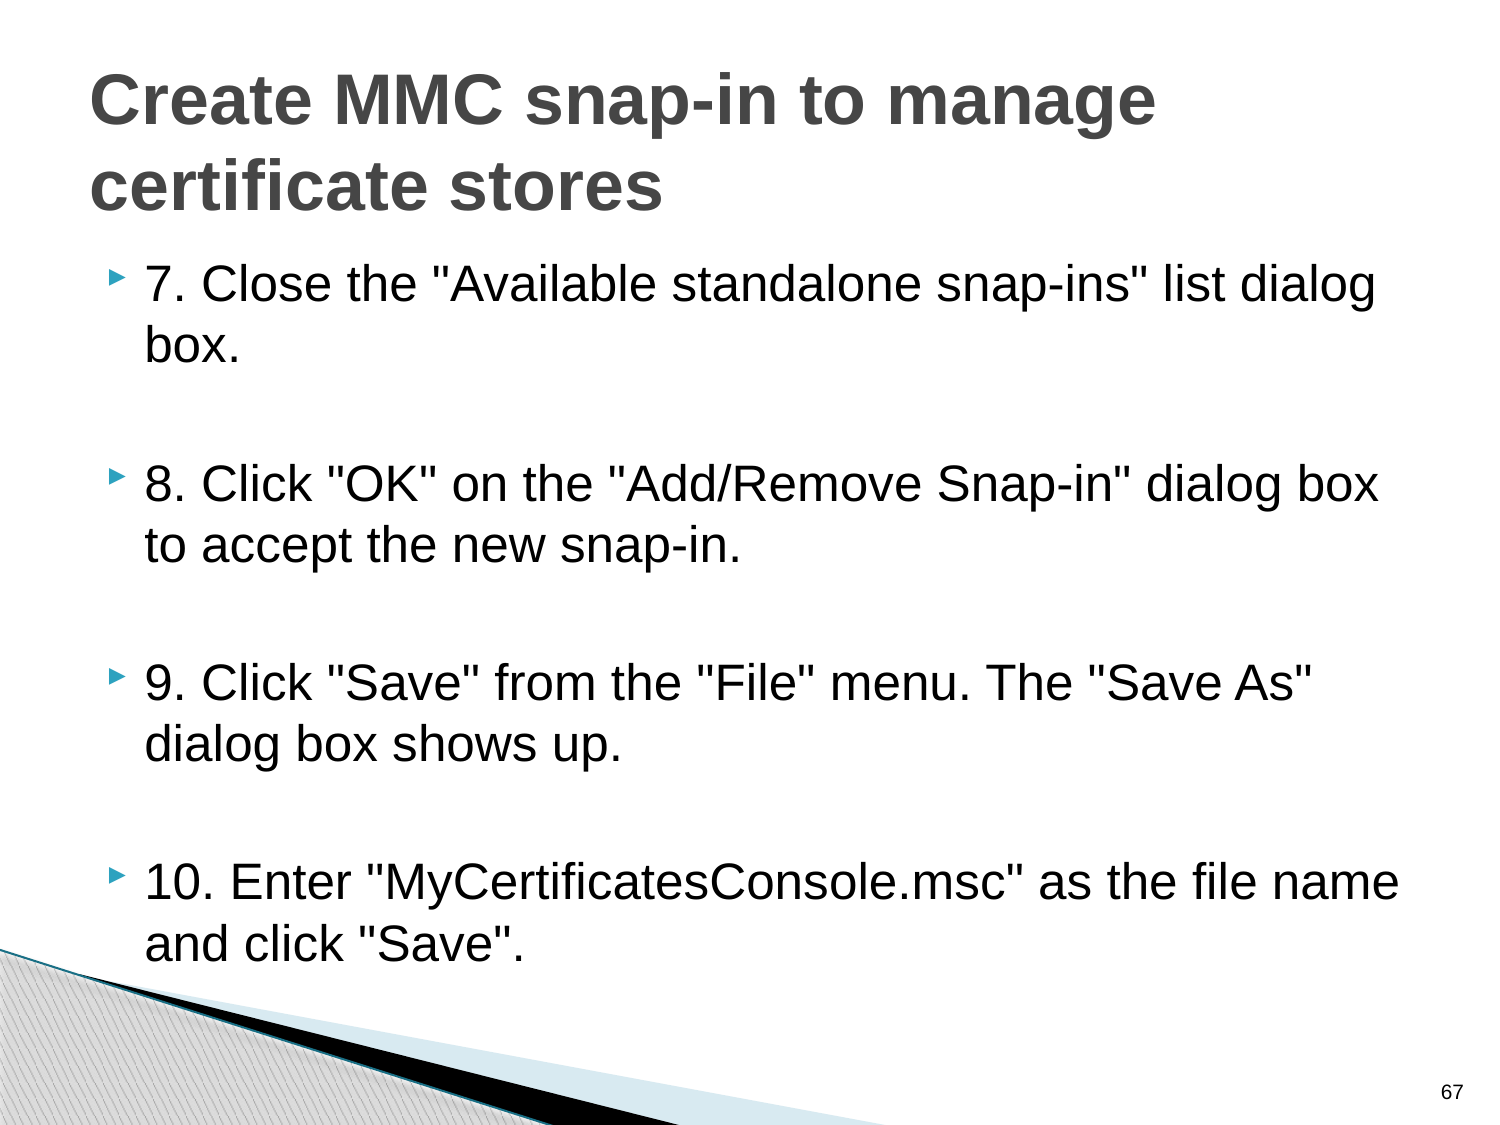

# Create MMC snap-in to manage certificate stores
7. Close the "Available standalone snap-ins" list dialog box.

8. Click "OK" on the "Add/Remove Snap-in" dialog box to accept the new snap-in.

9. Click "Save" from the "File" menu. The "Save As" dialog box shows up.

10. Enter "MyCertificatesConsole.msc" as the file name and click "Save".
67